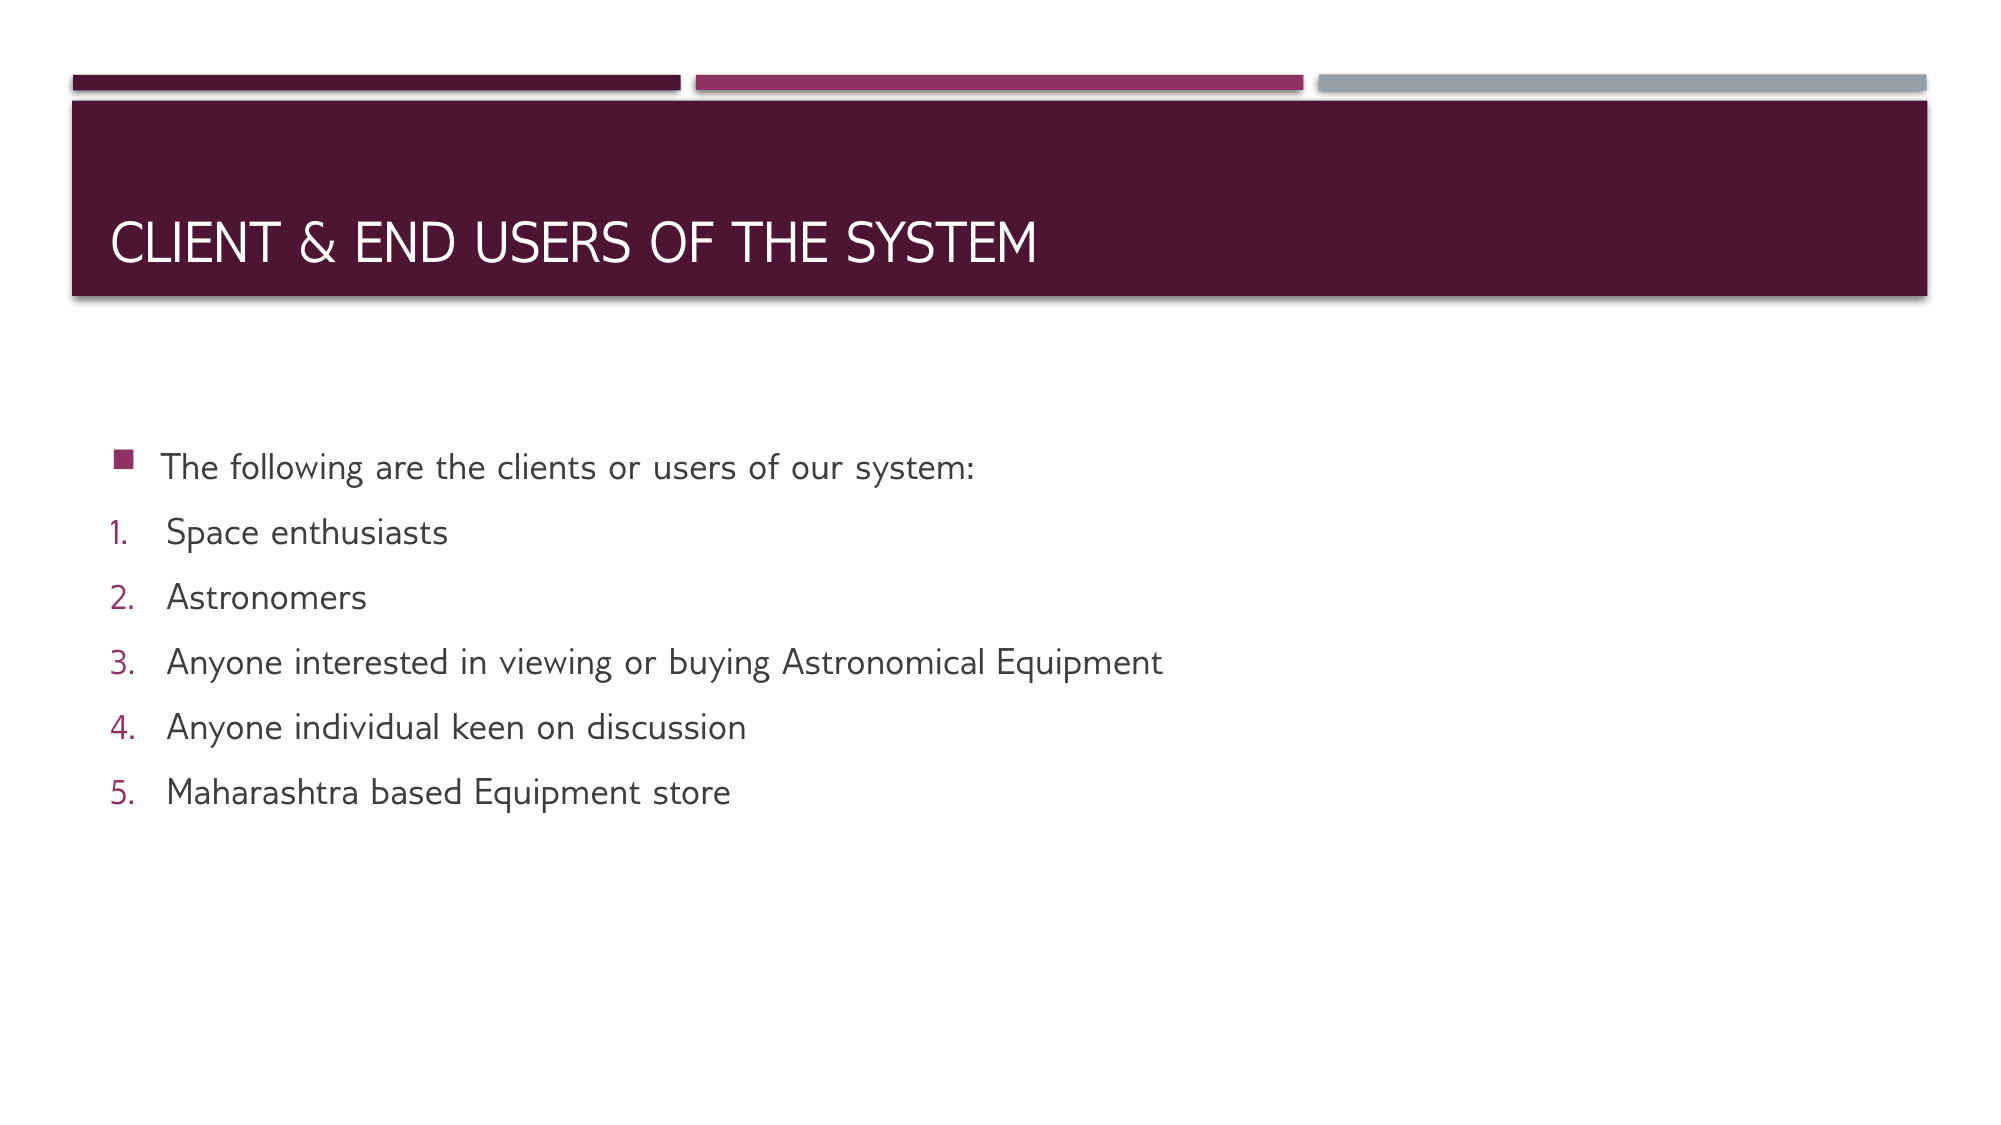

# Client & End users of the system
The following are the clients or users of our system:
Space enthusiasts
Astronomers
Anyone interested in viewing or buying Astronomical Equipment
Anyone individual keen on discussion
Maharashtra based Equipment store